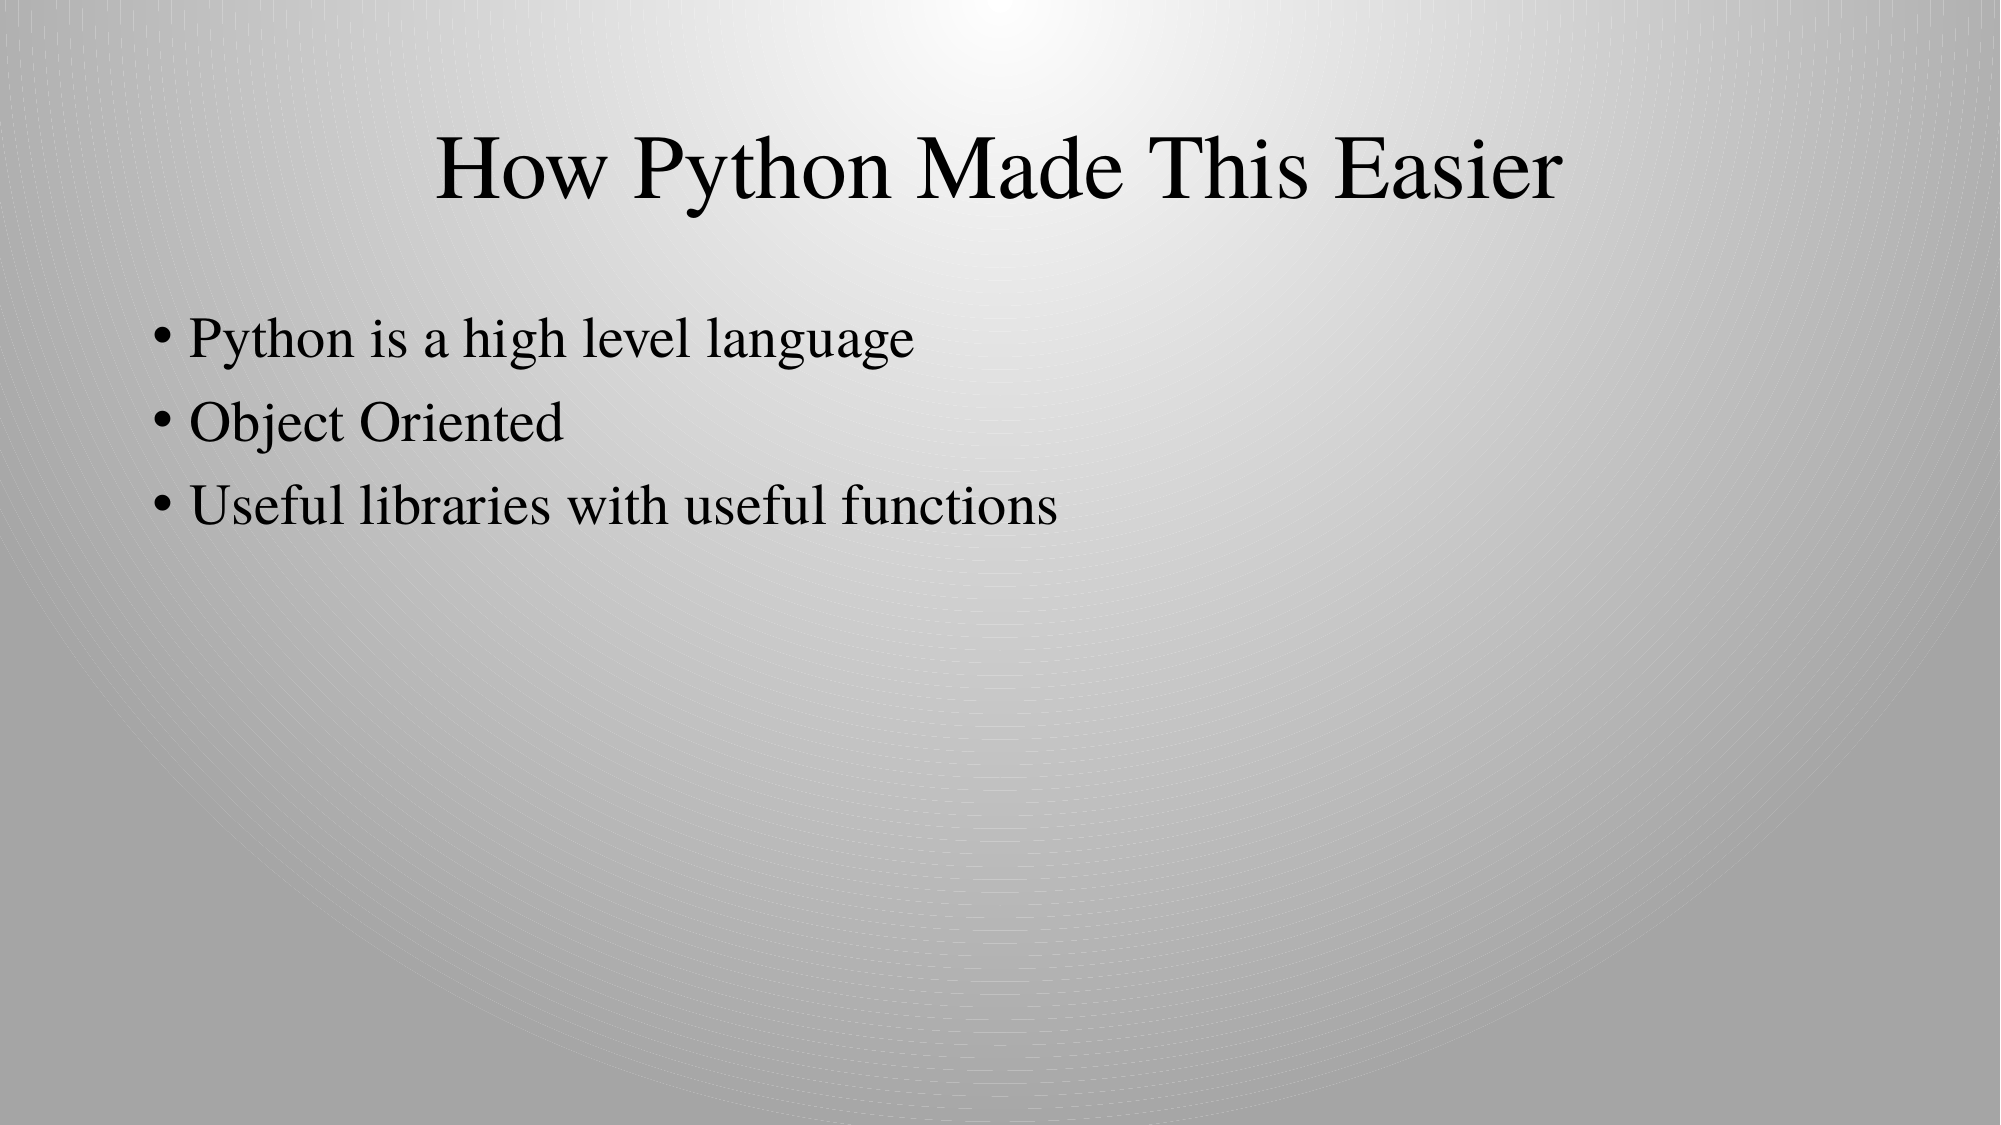

# How Python Made This Easier
Python is a high level language
Object Oriented
Useful libraries with useful functions